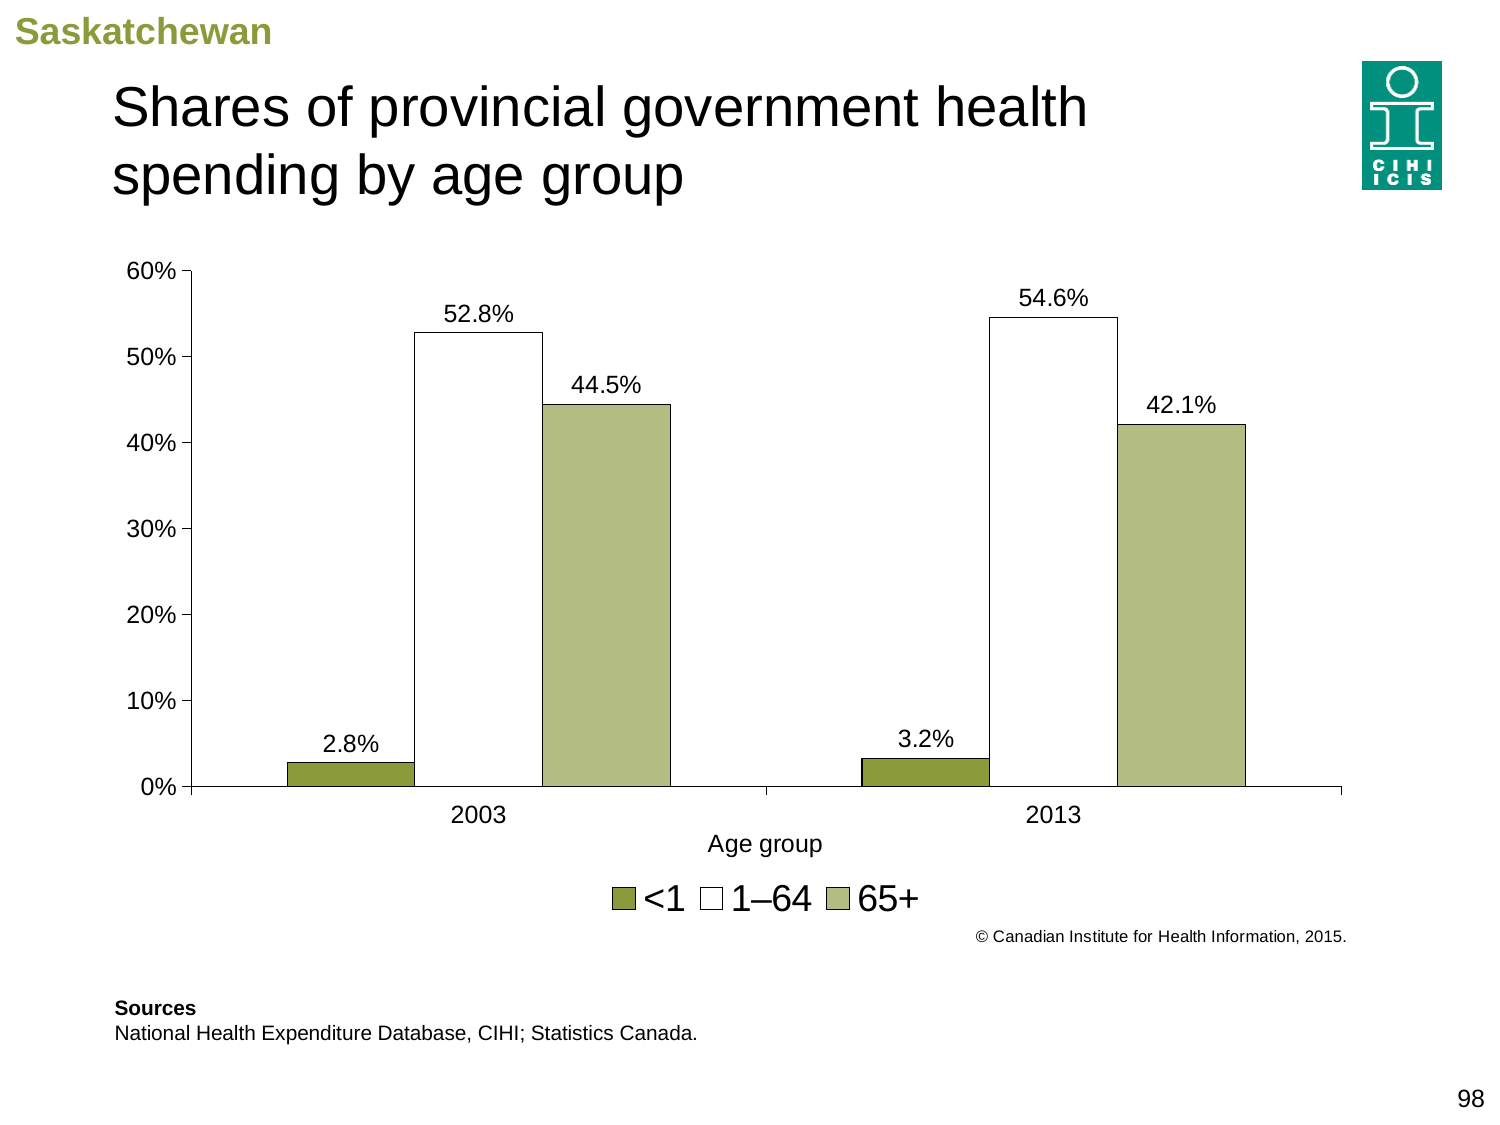

Saskatchewan
# Shares of provincial government health spending by age group

### Chart

| Category | <1 | 1–64 | 65+ |
|---|---|---|---|
| 2003 | 0.027640918327995385 | 0.5278022515318673 | 0.44455683014013736 |
| 2013 | 0.03248161398812264 | 0.5463187271143655 | 0.4211996588975119 |
Sources
National Health Expenditure Database, CIHI; Statistics Canada.
98